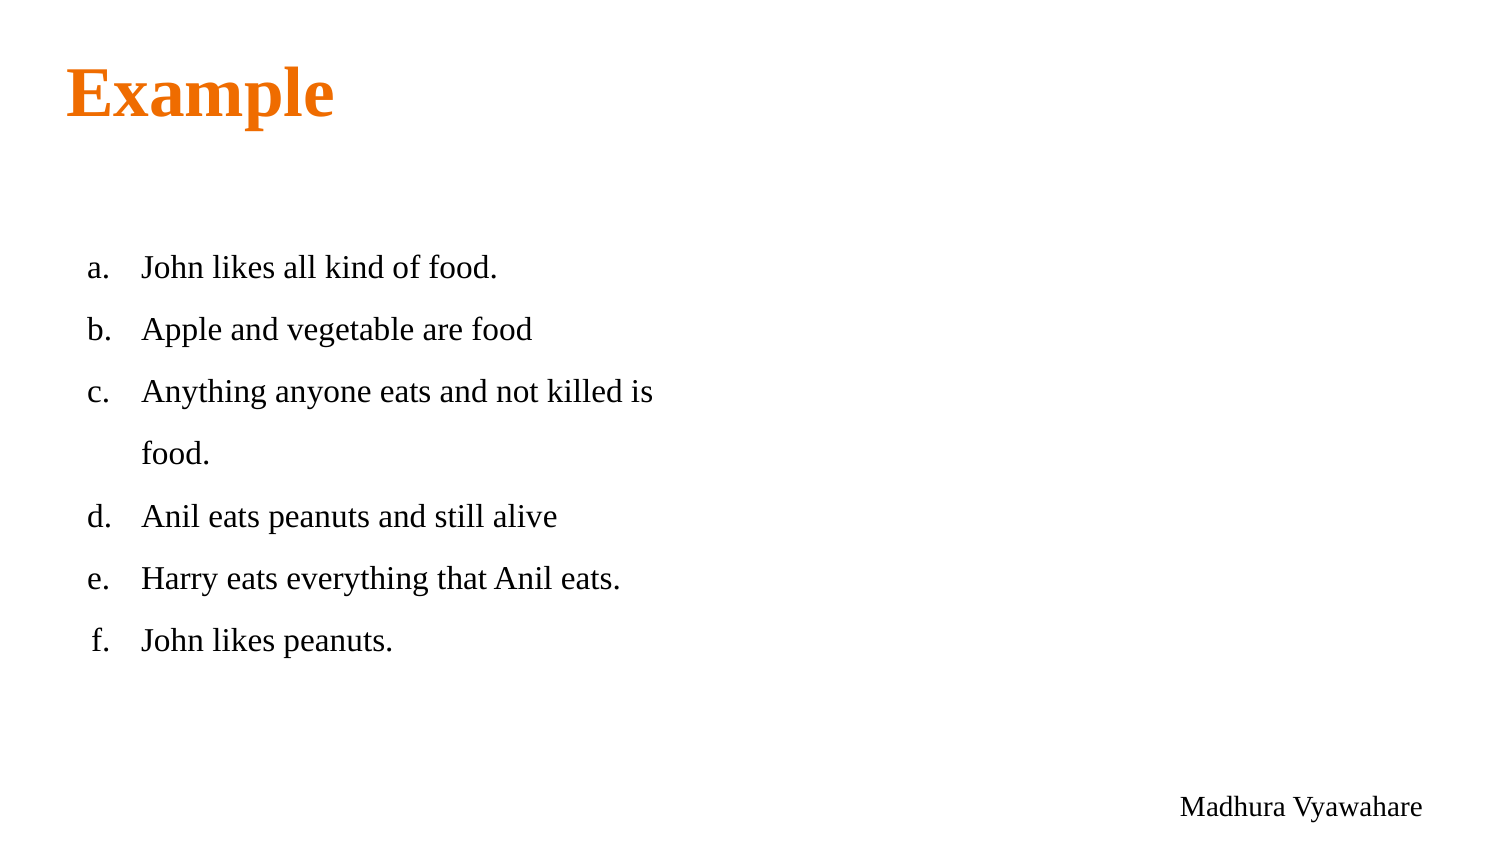

# Example
John likes all kind of food.
Apple and vegetable are food
Anything anyone eats and not killed is food.
Anil eats peanuts and still alive
Harry eats everything that Anil eats.
John likes peanuts.